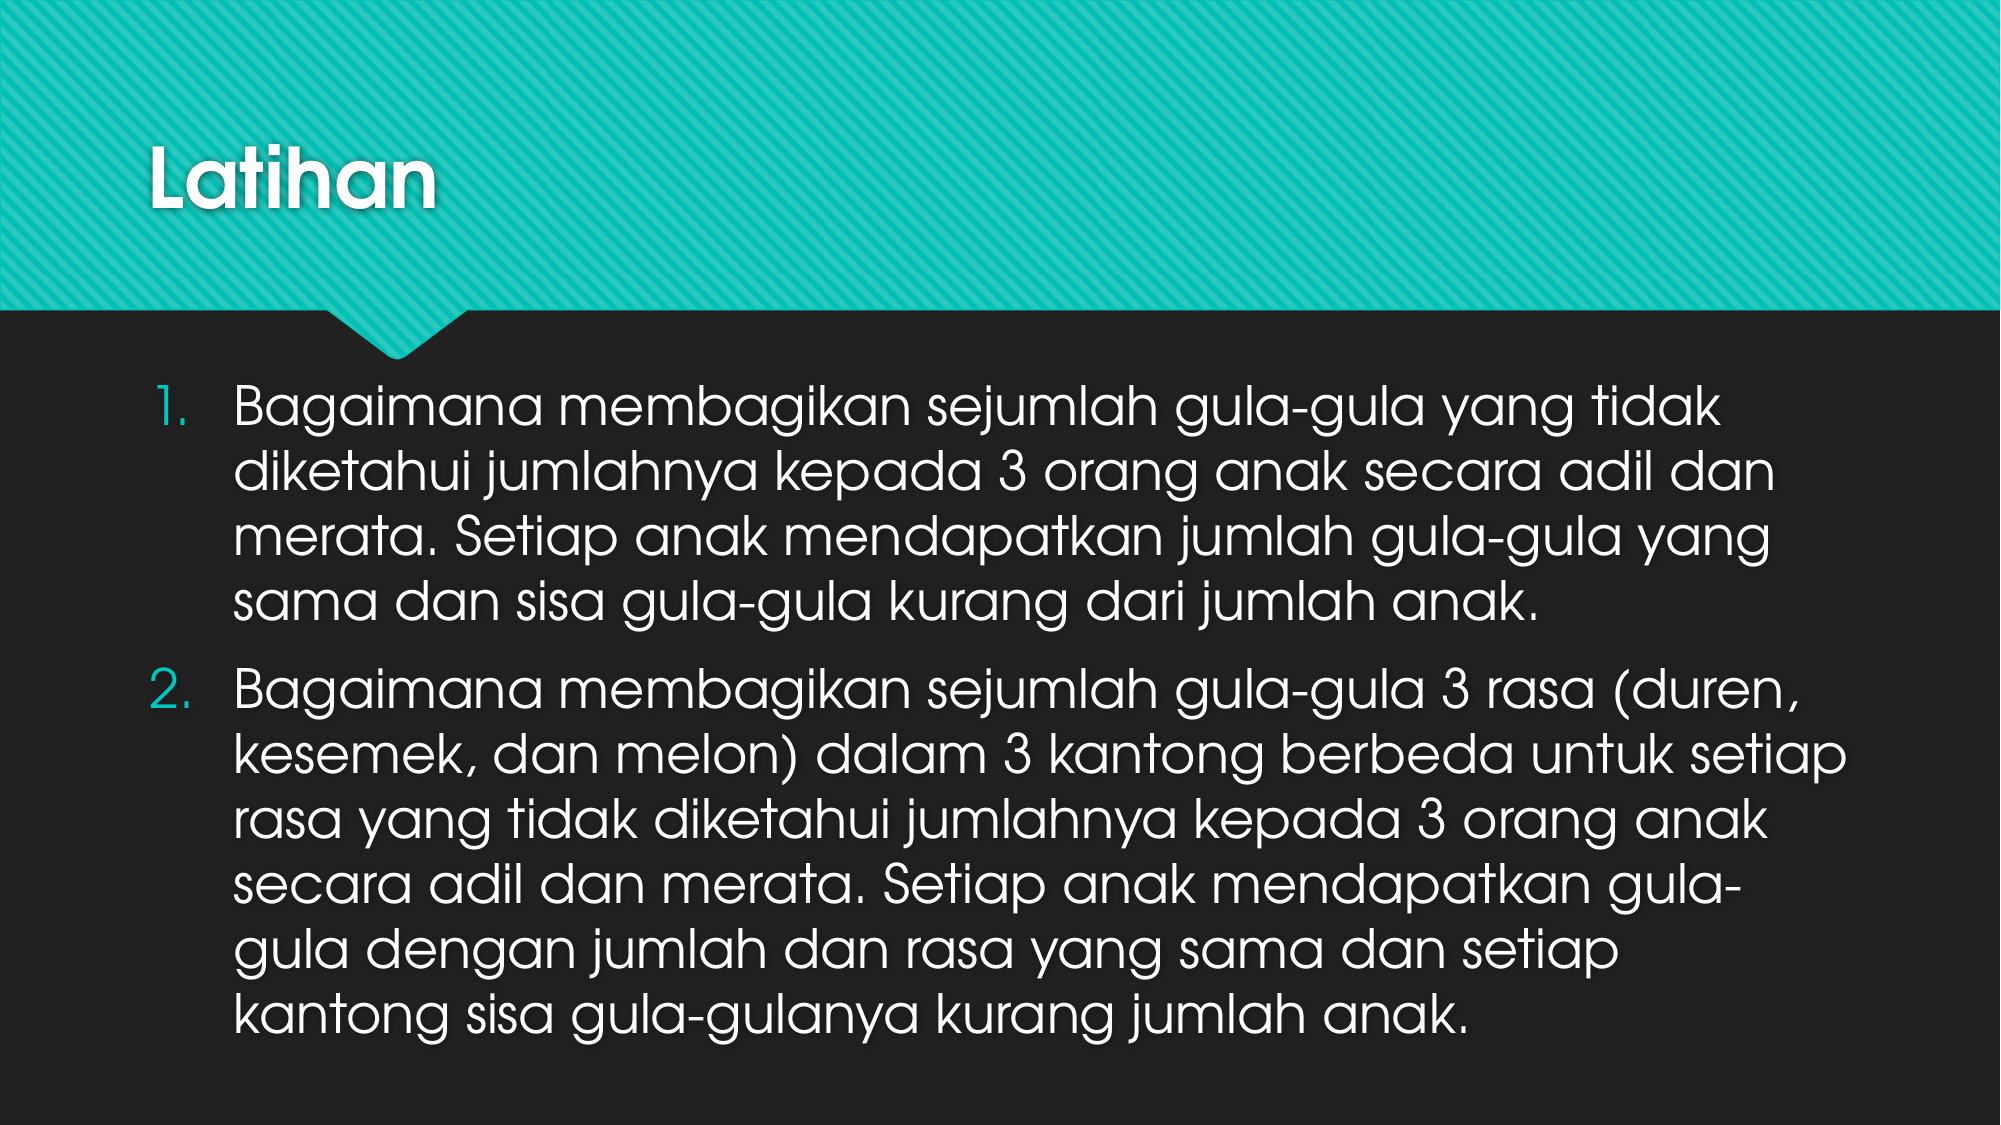

# Latihan
Bagaimana membagikan sejumlah gula-gula yang tidak diketahui jumlahnya kepada 3 orang anak secara adil dan merata. Setiap anak mendapatkan jumlah gula-gula yang sama dan sisa gula-gula kurang dari jumlah anak.
Bagaimana membagikan sejumlah gula-gula 3 rasa (duren, kesemek, dan melon) dalam 3 kantong berbeda untuk setiap rasa yang tidak diketahui jumlahnya kepada 3 orang anak secara adil dan merata. Setiap anak mendapatkan gula-gula dengan jumlah dan rasa yang sama dan setiap kantong sisa gula-gulanya kurang jumlah anak.